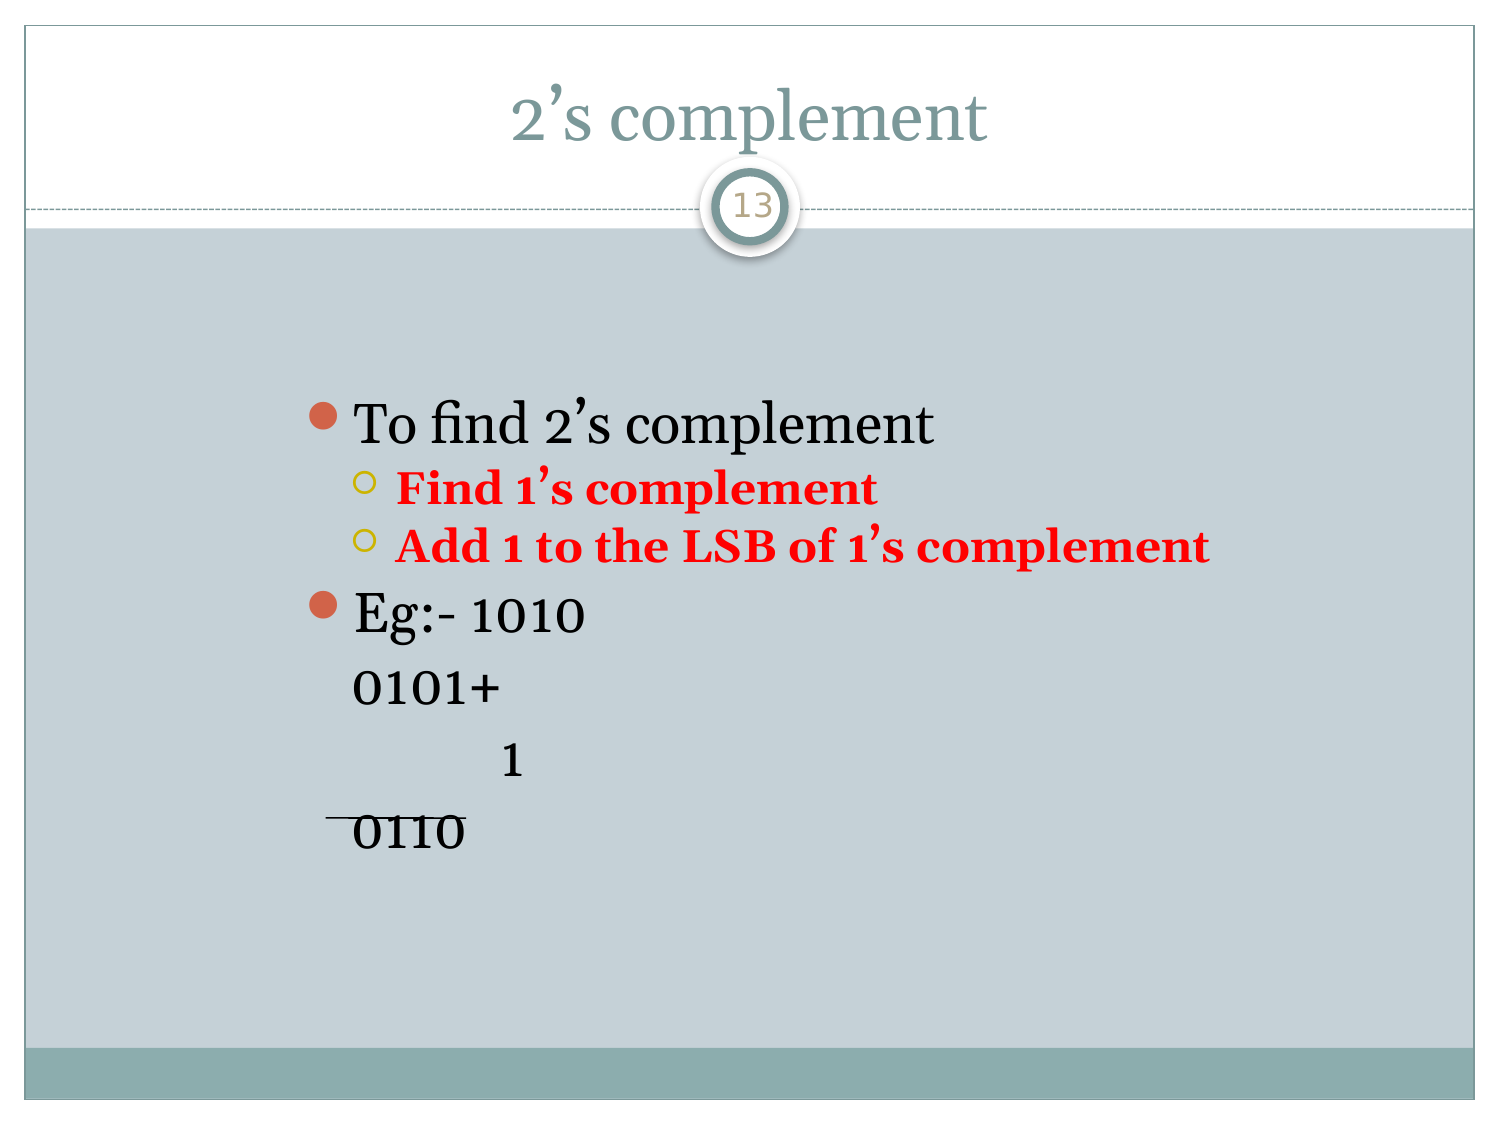

# 2’s complement
13
To find 2’s complement
Find 1’s complement
Add 1 to the LSB of 1’s complement
Eg:- 1010
	0101+
		1
	0110